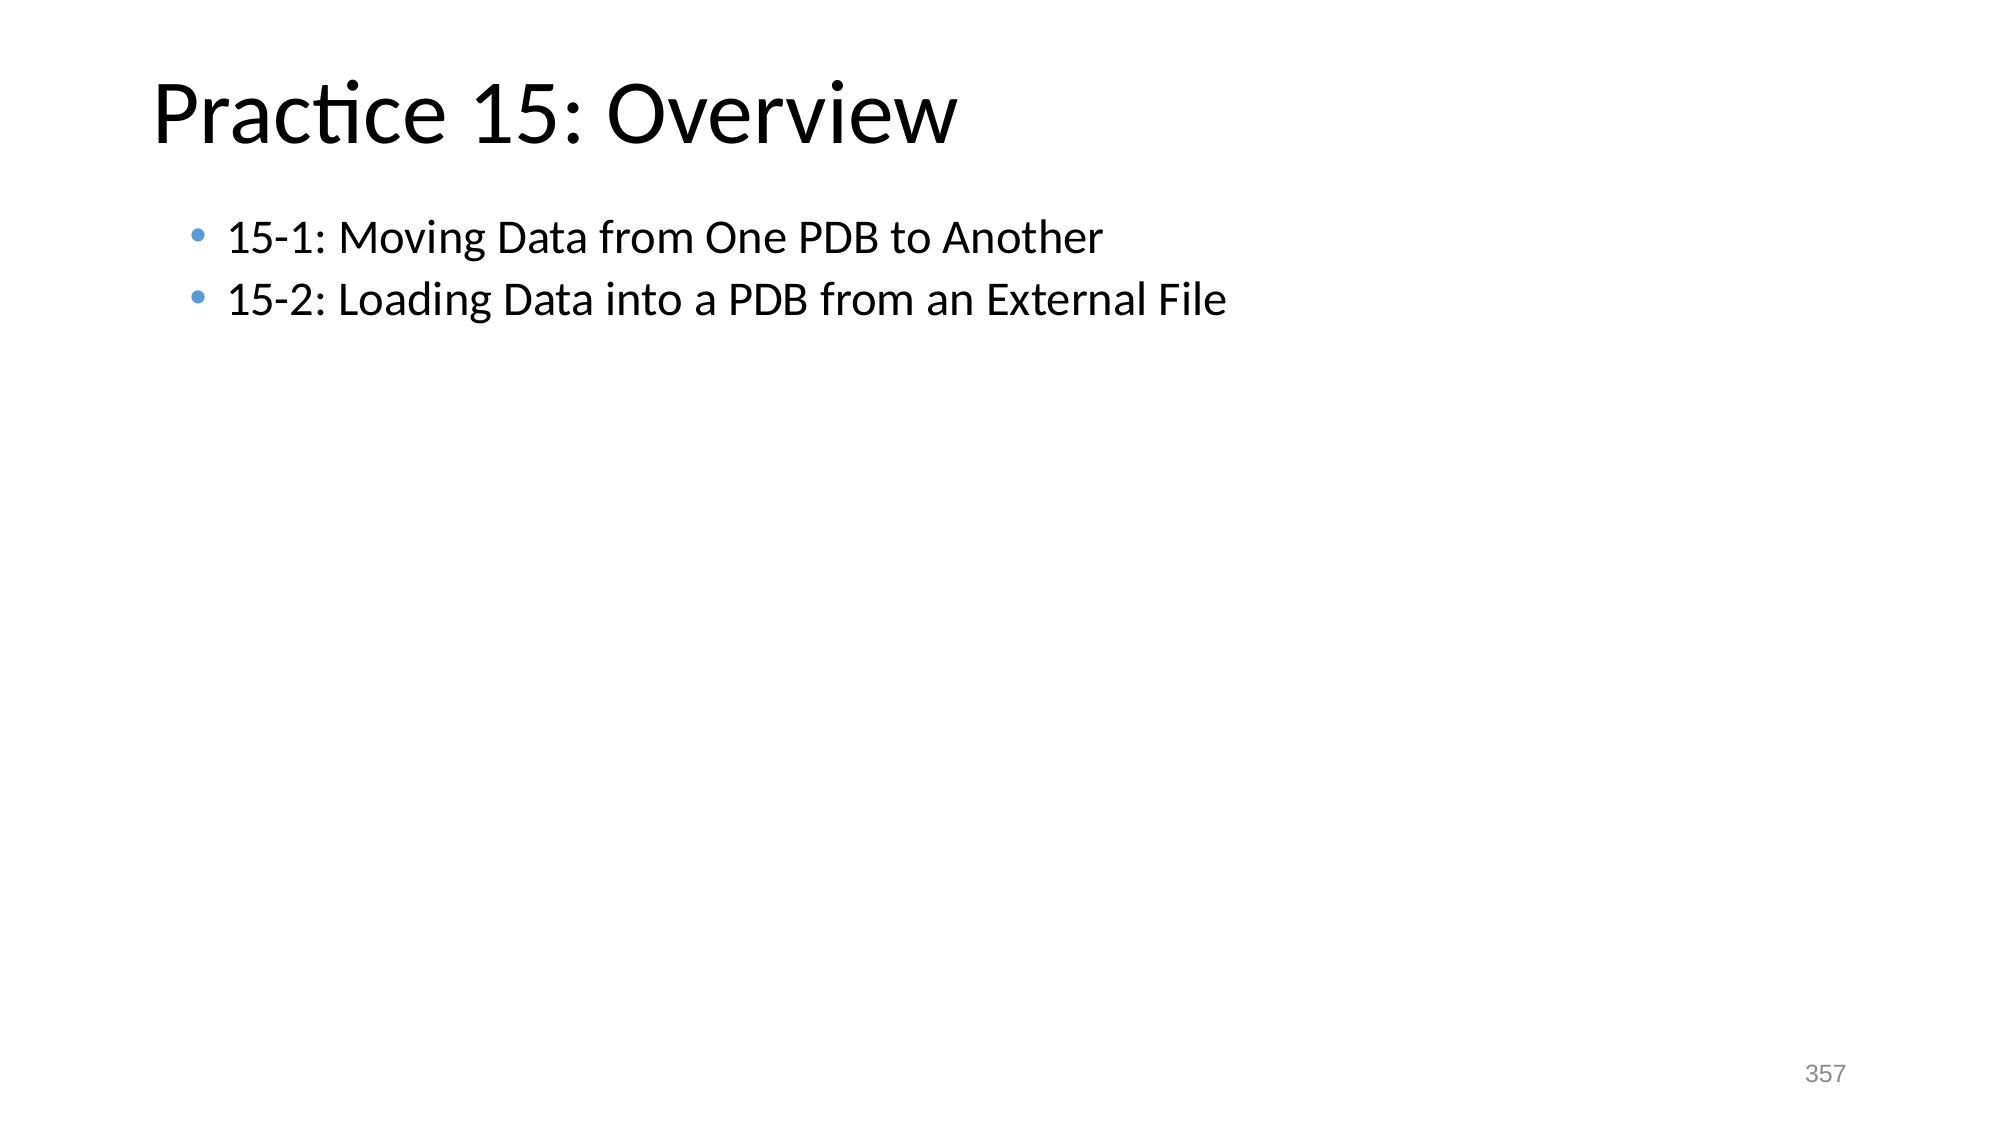

# Practice 15: Overview
15-1: Moving Data from One PDB to Another
15-2: Loading Data into a PDB from an External File
357